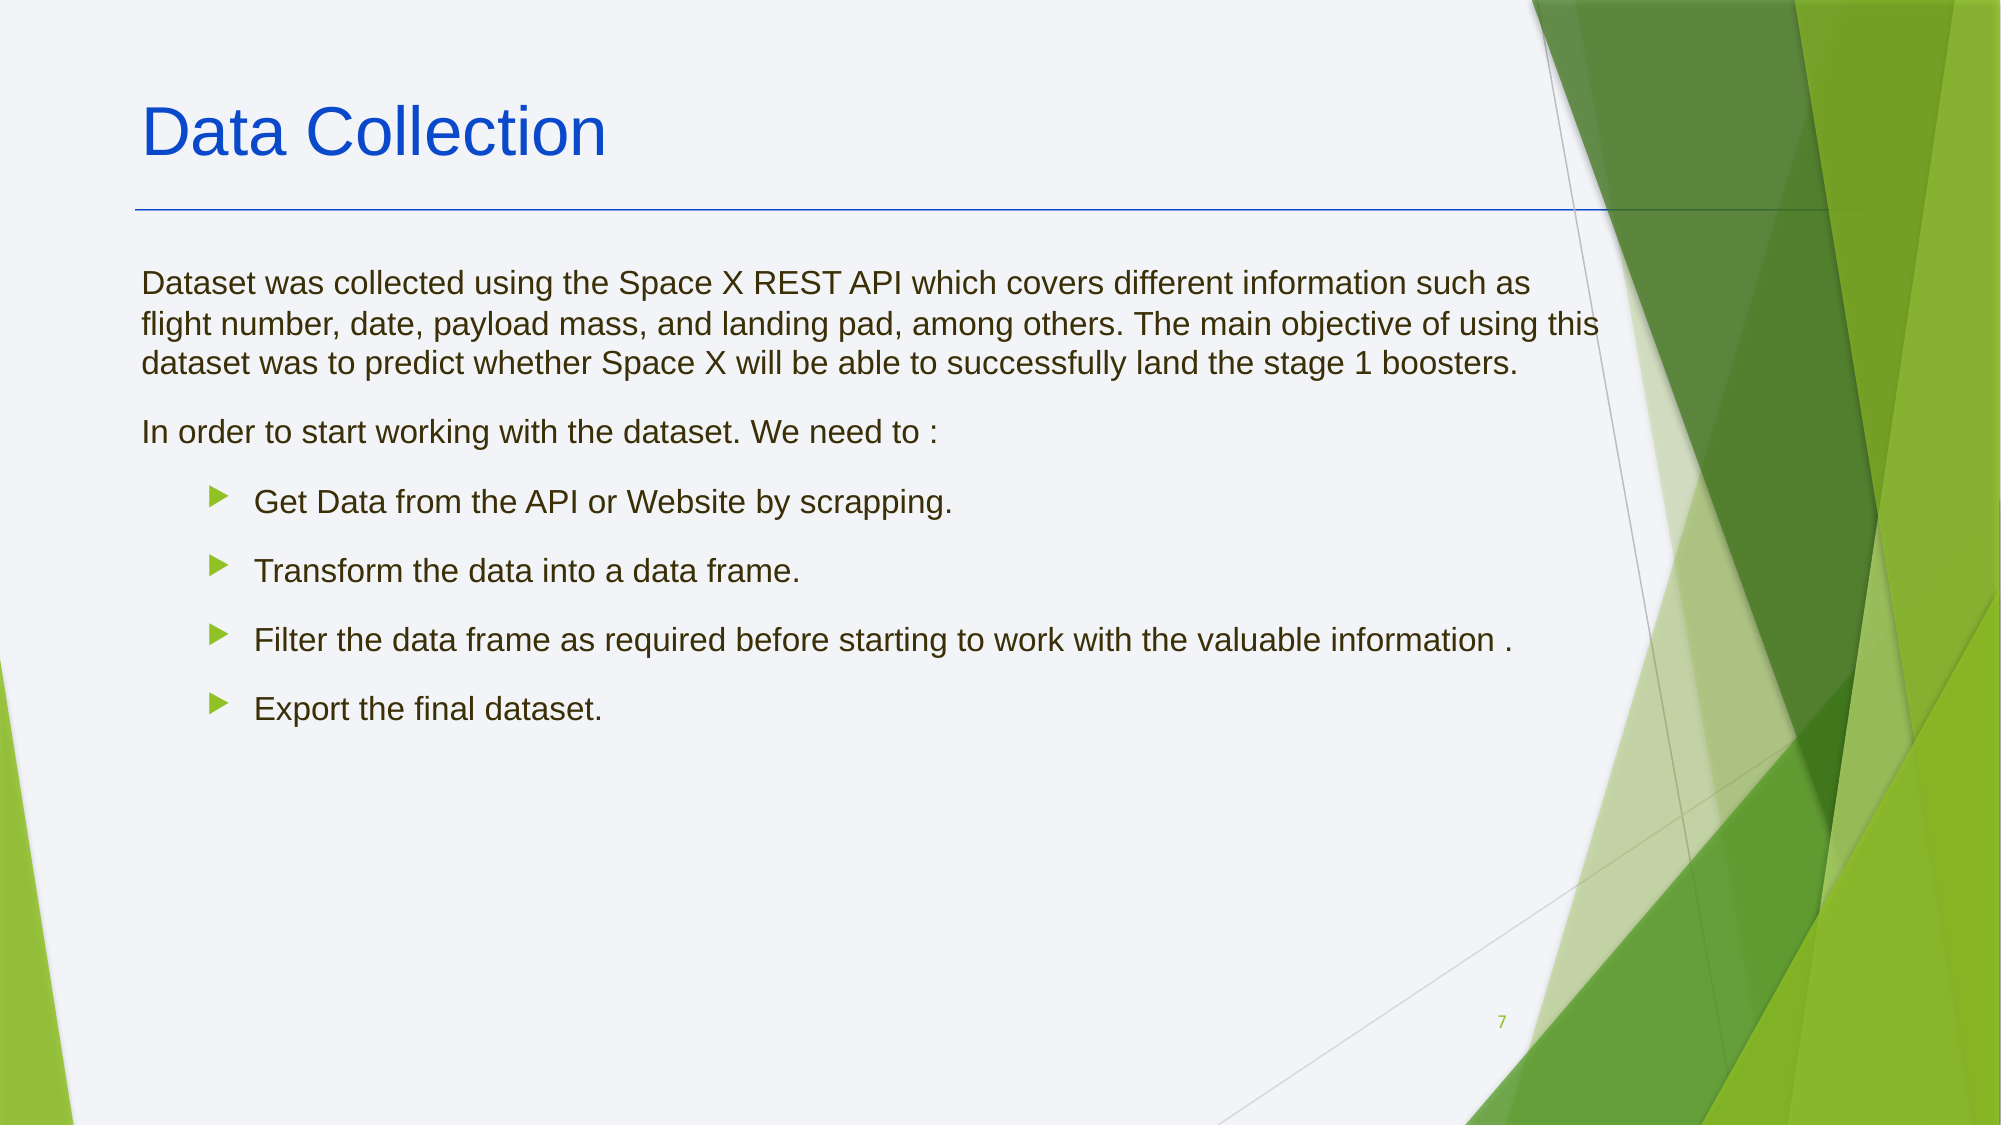

Data Collection
Dataset was collected using the Space X REST API which covers different information such as flight number, date, payload mass, and landing pad, among others. The main objective of using this dataset was to predict whether Space X will be able to successfully land the stage 1 boosters.
In order to start working with the dataset. We need to :
Get Data from the API or Website by scrapping.
Transform the data into a data frame.
Filter the data frame as required before starting to work with the valuable information .
Export the final dataset.

7